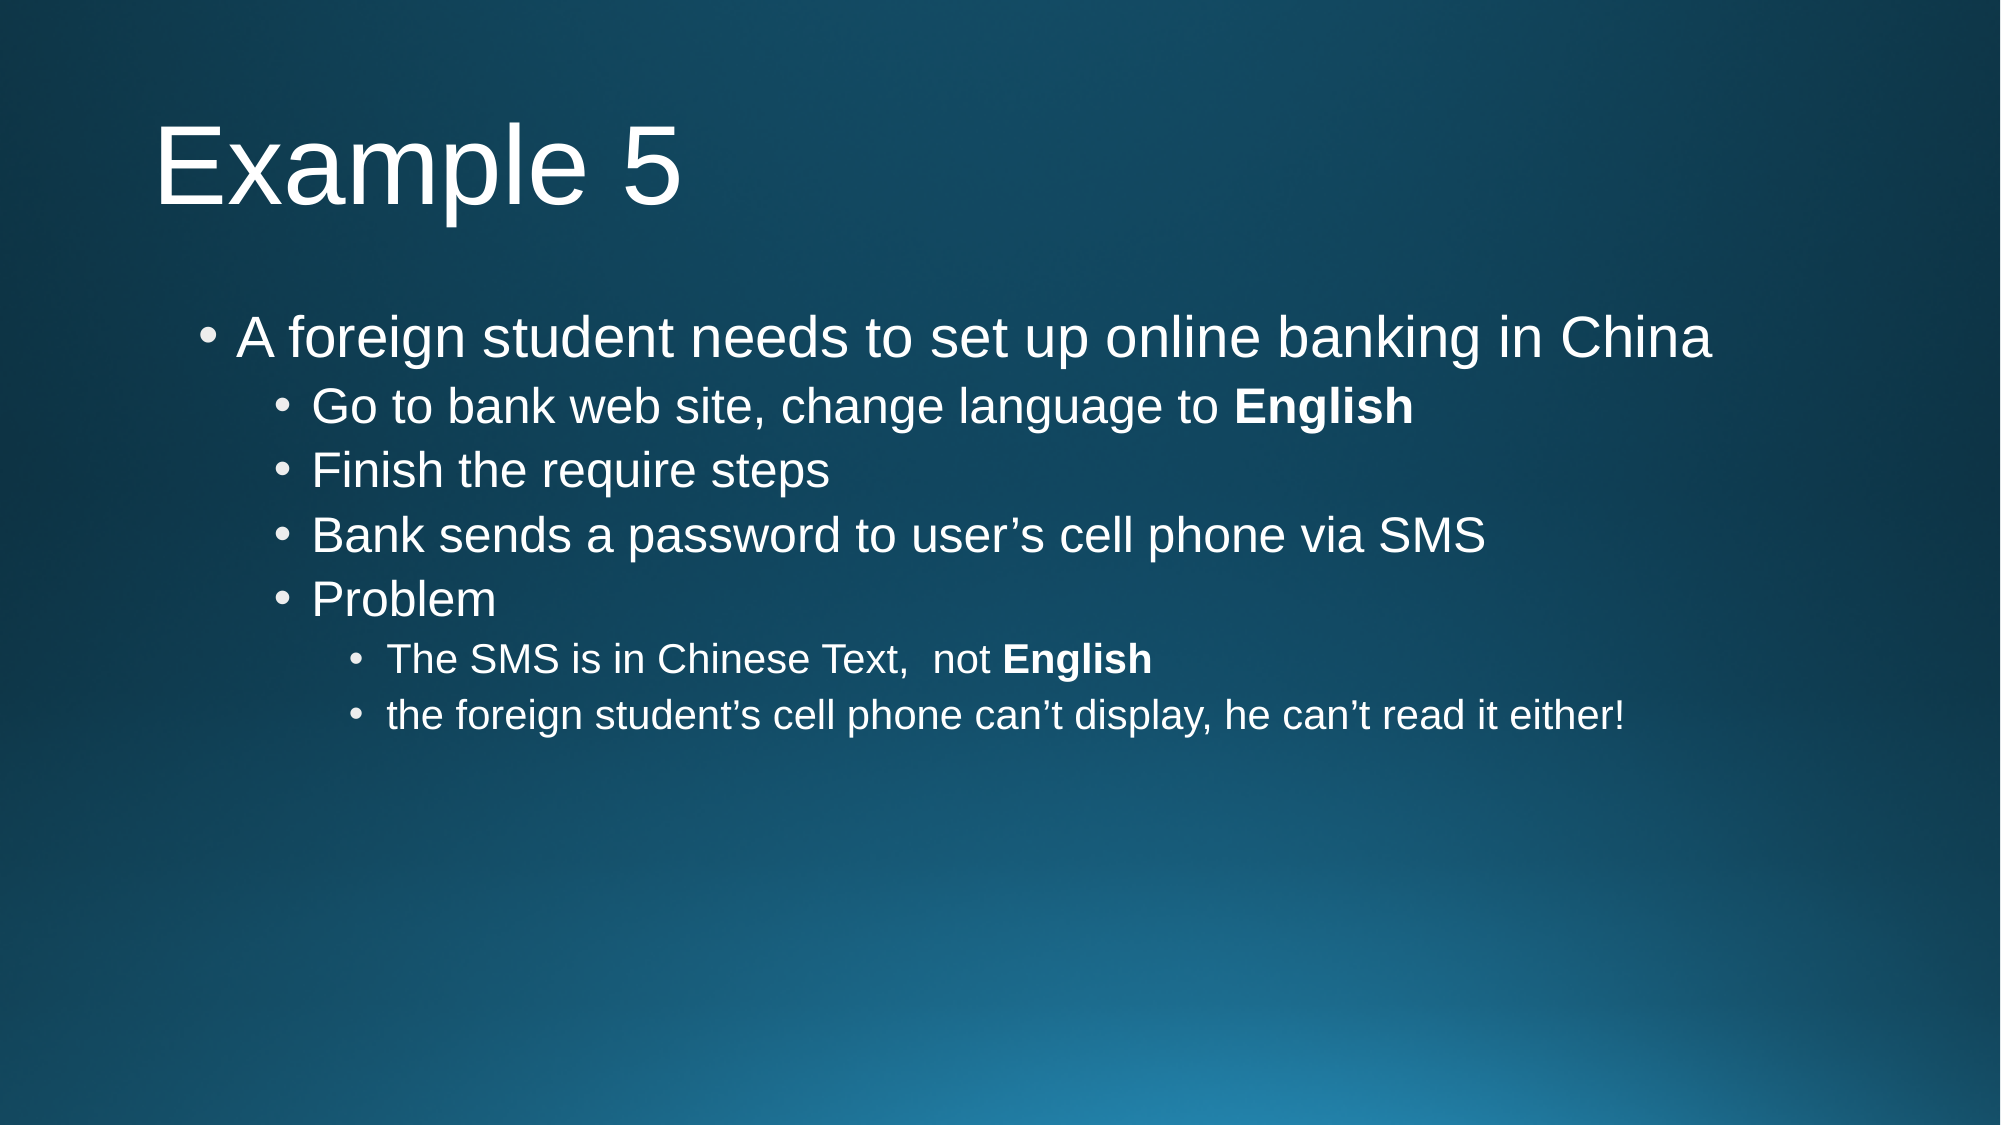

# Example 5
A foreign student needs to set up online banking in China
Go to bank web site, change language to English
Finish the require steps
Bank sends a password to user’s cell phone via SMS
Problem
The SMS is in Chinese Text,  not English
the foreign student’s cell phone can’t display, he can’t read it either!